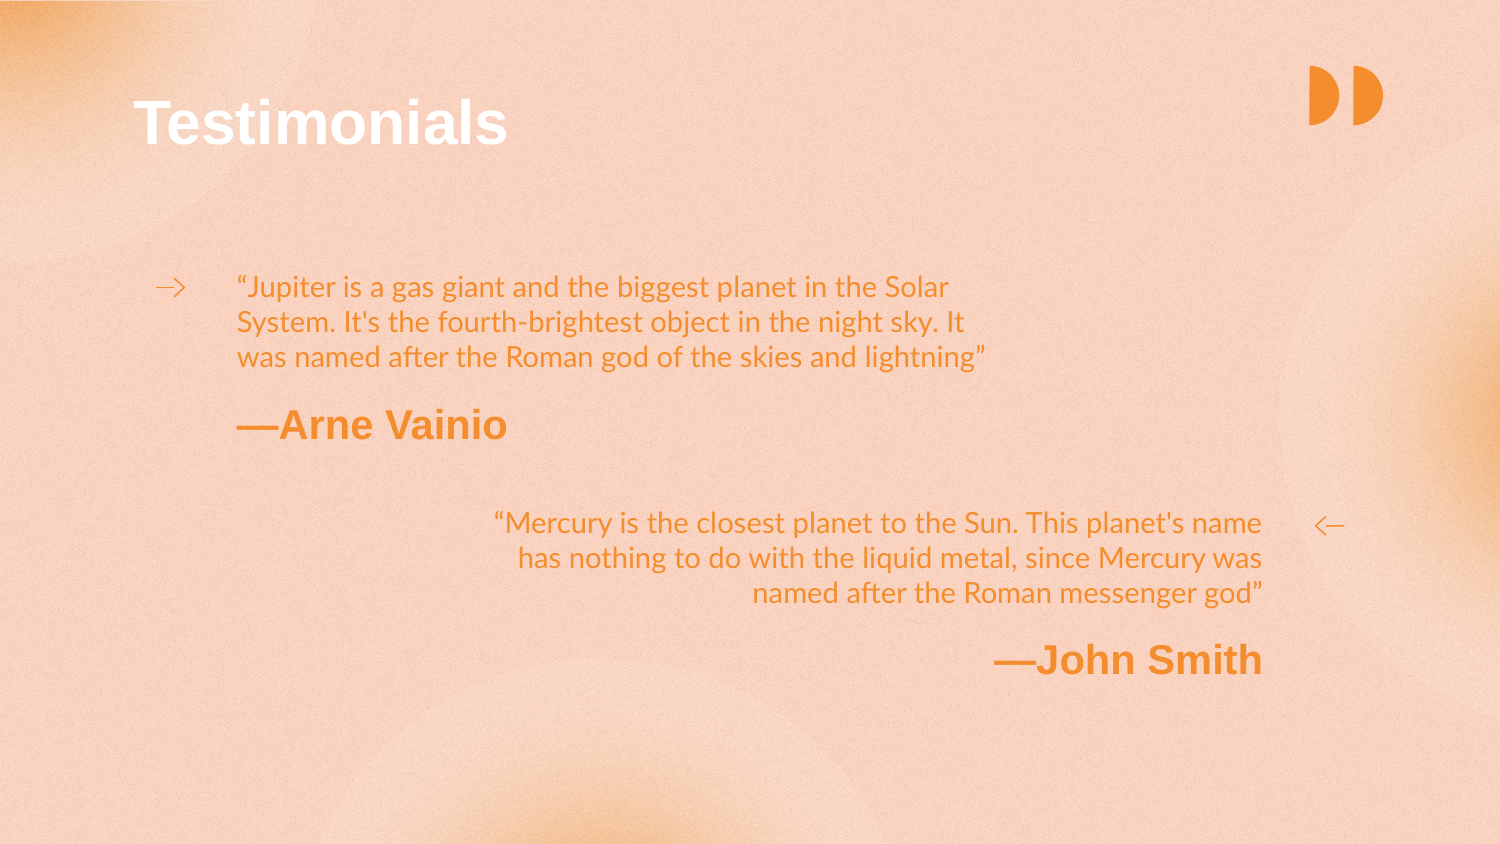

# Testimonials
“Jupiter is a gas giant and the biggest planet in the Solar System. It's the fourth-brightest object in the night sky. It was named after the Roman god of the skies and lightning”

—Arne Vainio
“Mercury is the closest planet to the Sun. This planet's name has nothing to do with the liquid metal, since Mercury was named after the Roman messenger god”

—John Smith